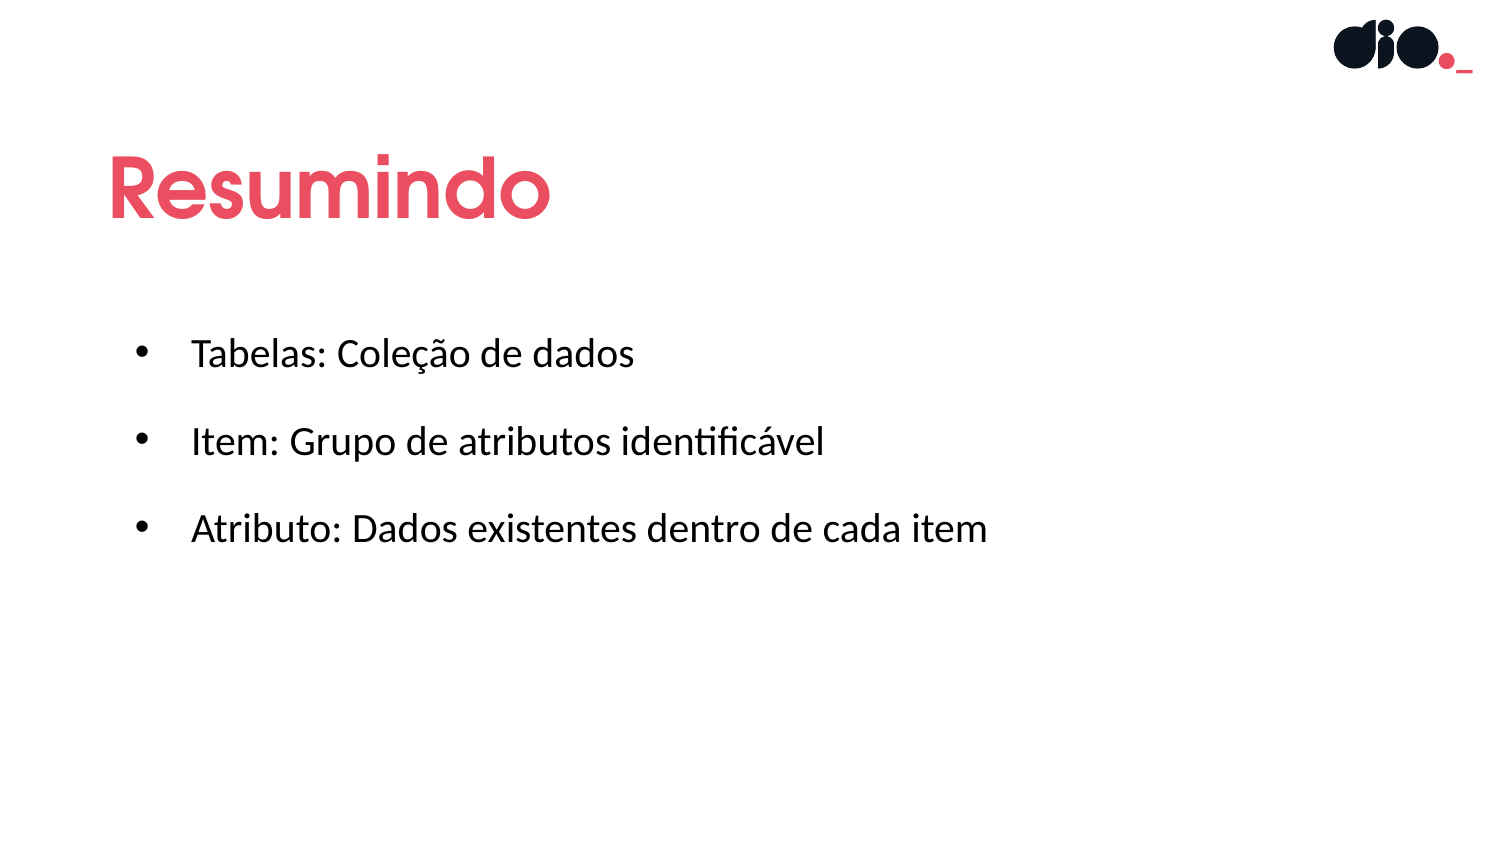

Resumindo
Tabelas: Coleção de dados
Item: Grupo de atributos identificável
Atributo: Dados existentes dentro de cada item